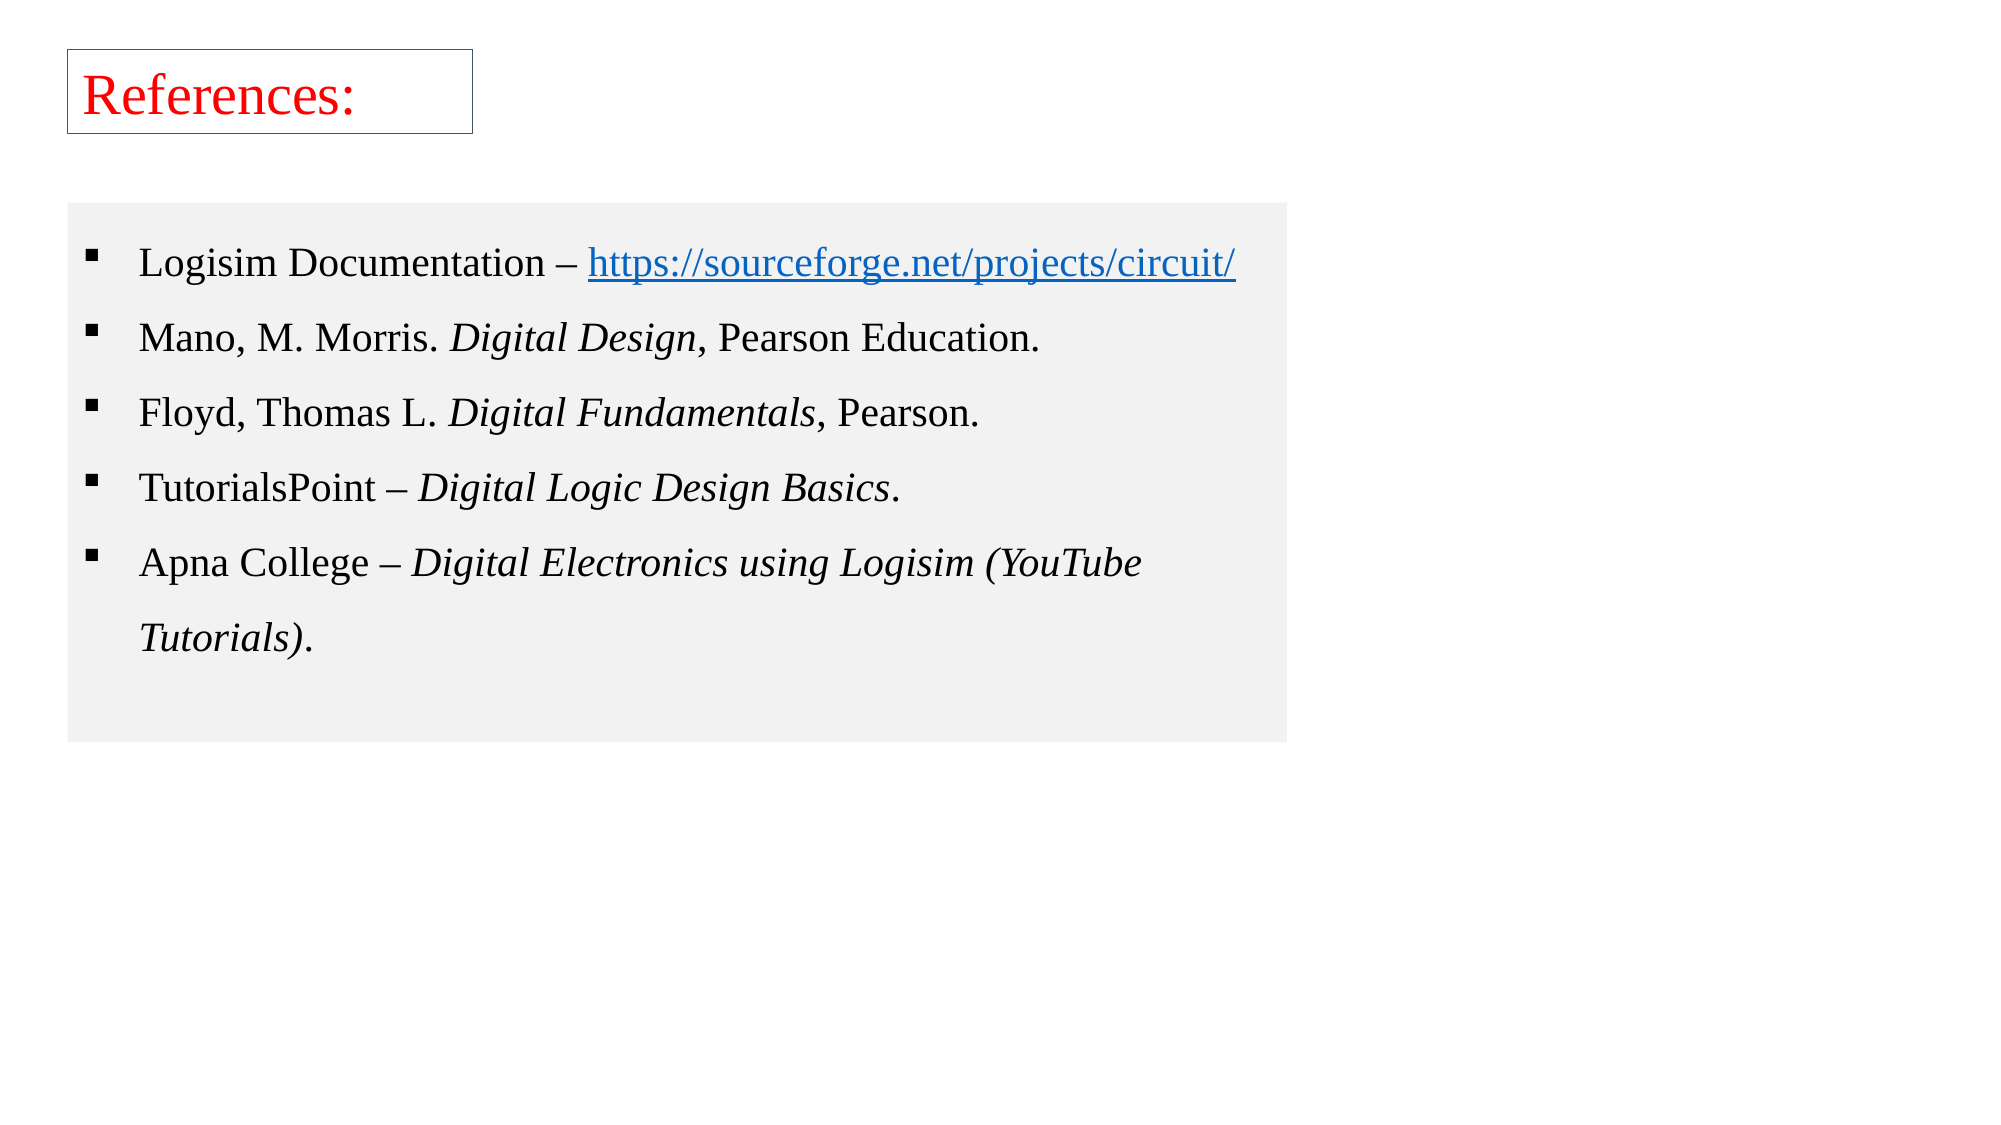

References:
Logisim Documentation – https://sourceforge.net/projects/circuit/
Mano, M. Morris. Digital Design, Pearson Education.
Floyd, Thomas L. Digital Fundamentals, Pearson.
TutorialsPoint – Digital Logic Design Basics.
Apna College – Digital Electronics using Logisim (YouTube Tutorials).